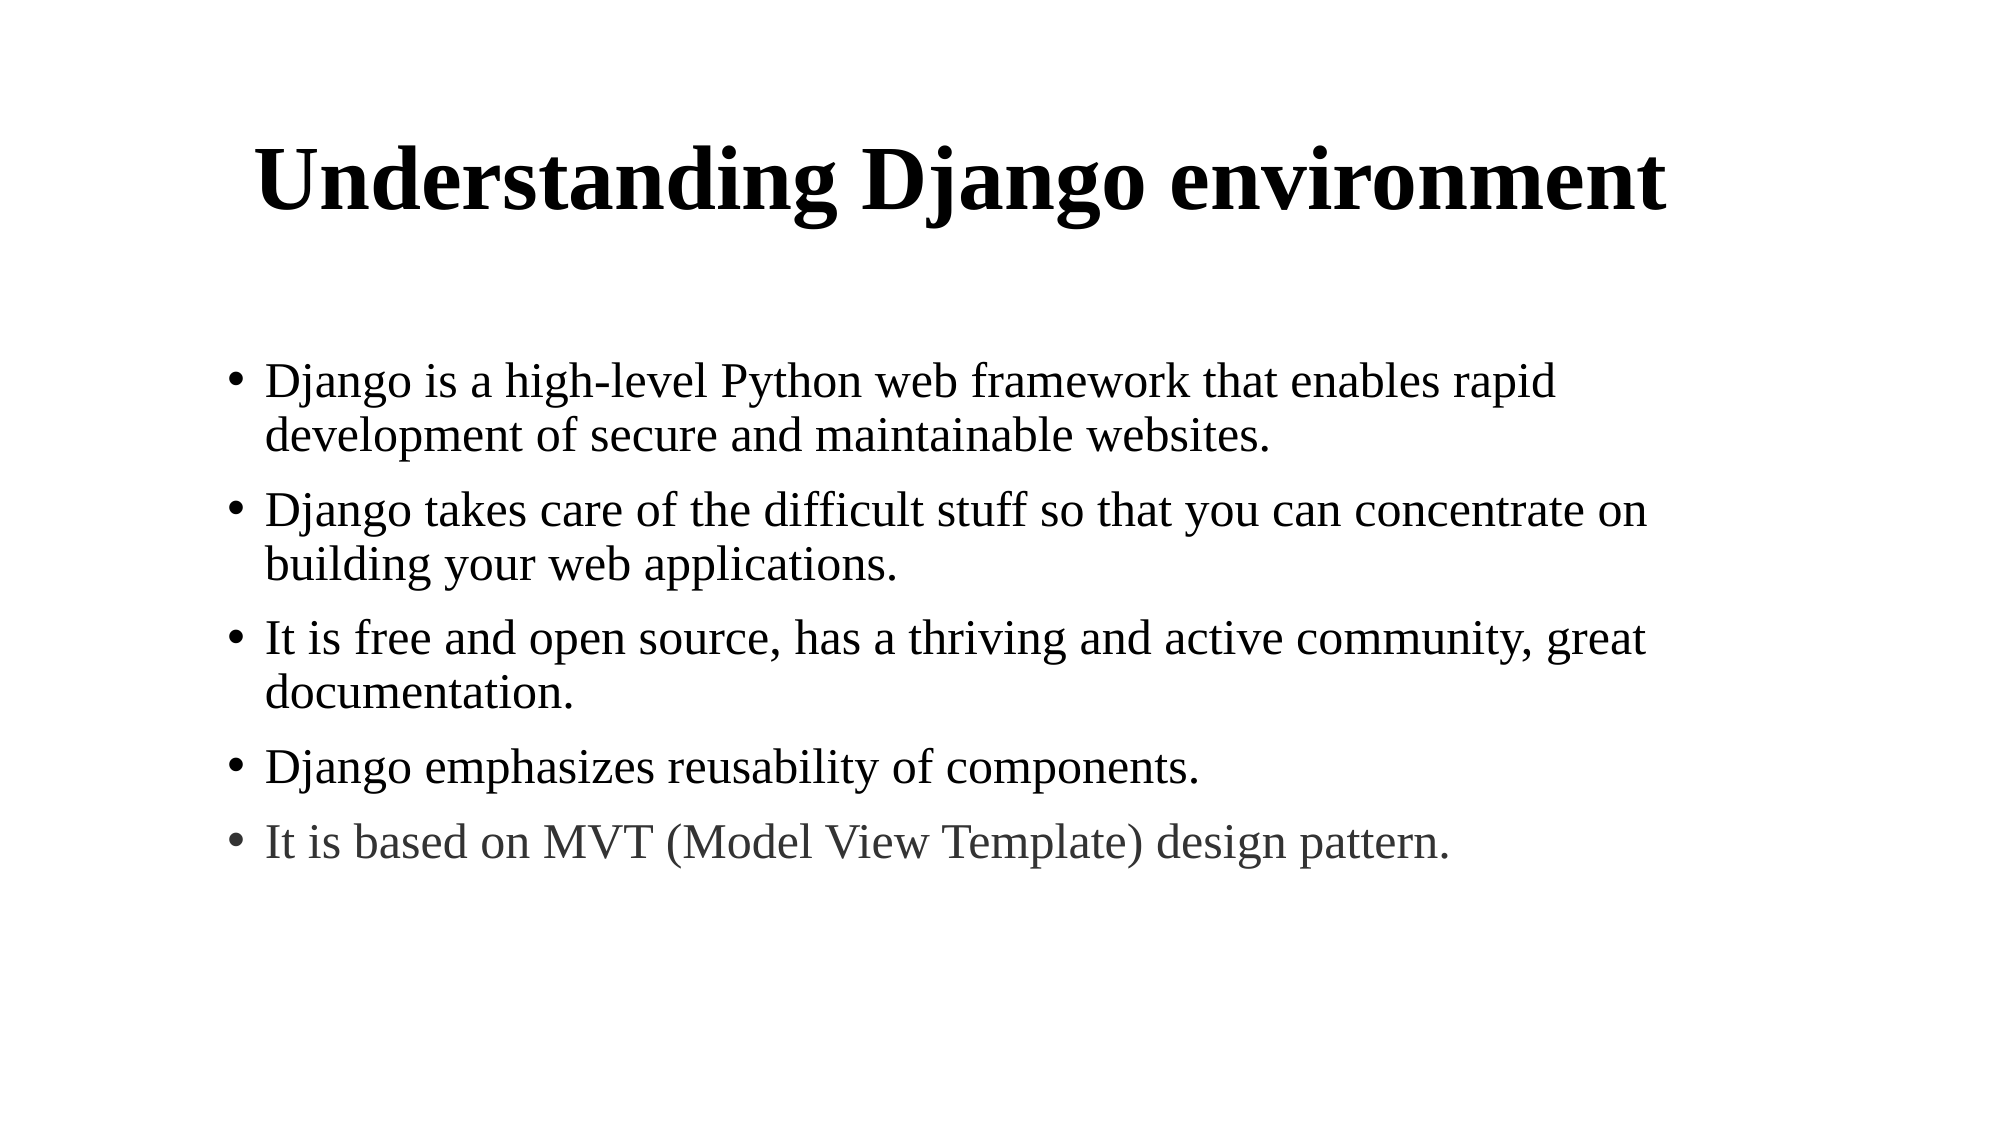

# Understanding Django environment

Django is a high-level Python web framework that enables rapid development of secure and maintainable websites.
Django takes care of the difficult stuff so that you can concentrate on building your web applications.
It is free and open source, has a thriving and active community, great documentation.
Django emphasizes reusability of components.
It is based on MVT (Model View Template) design pattern.